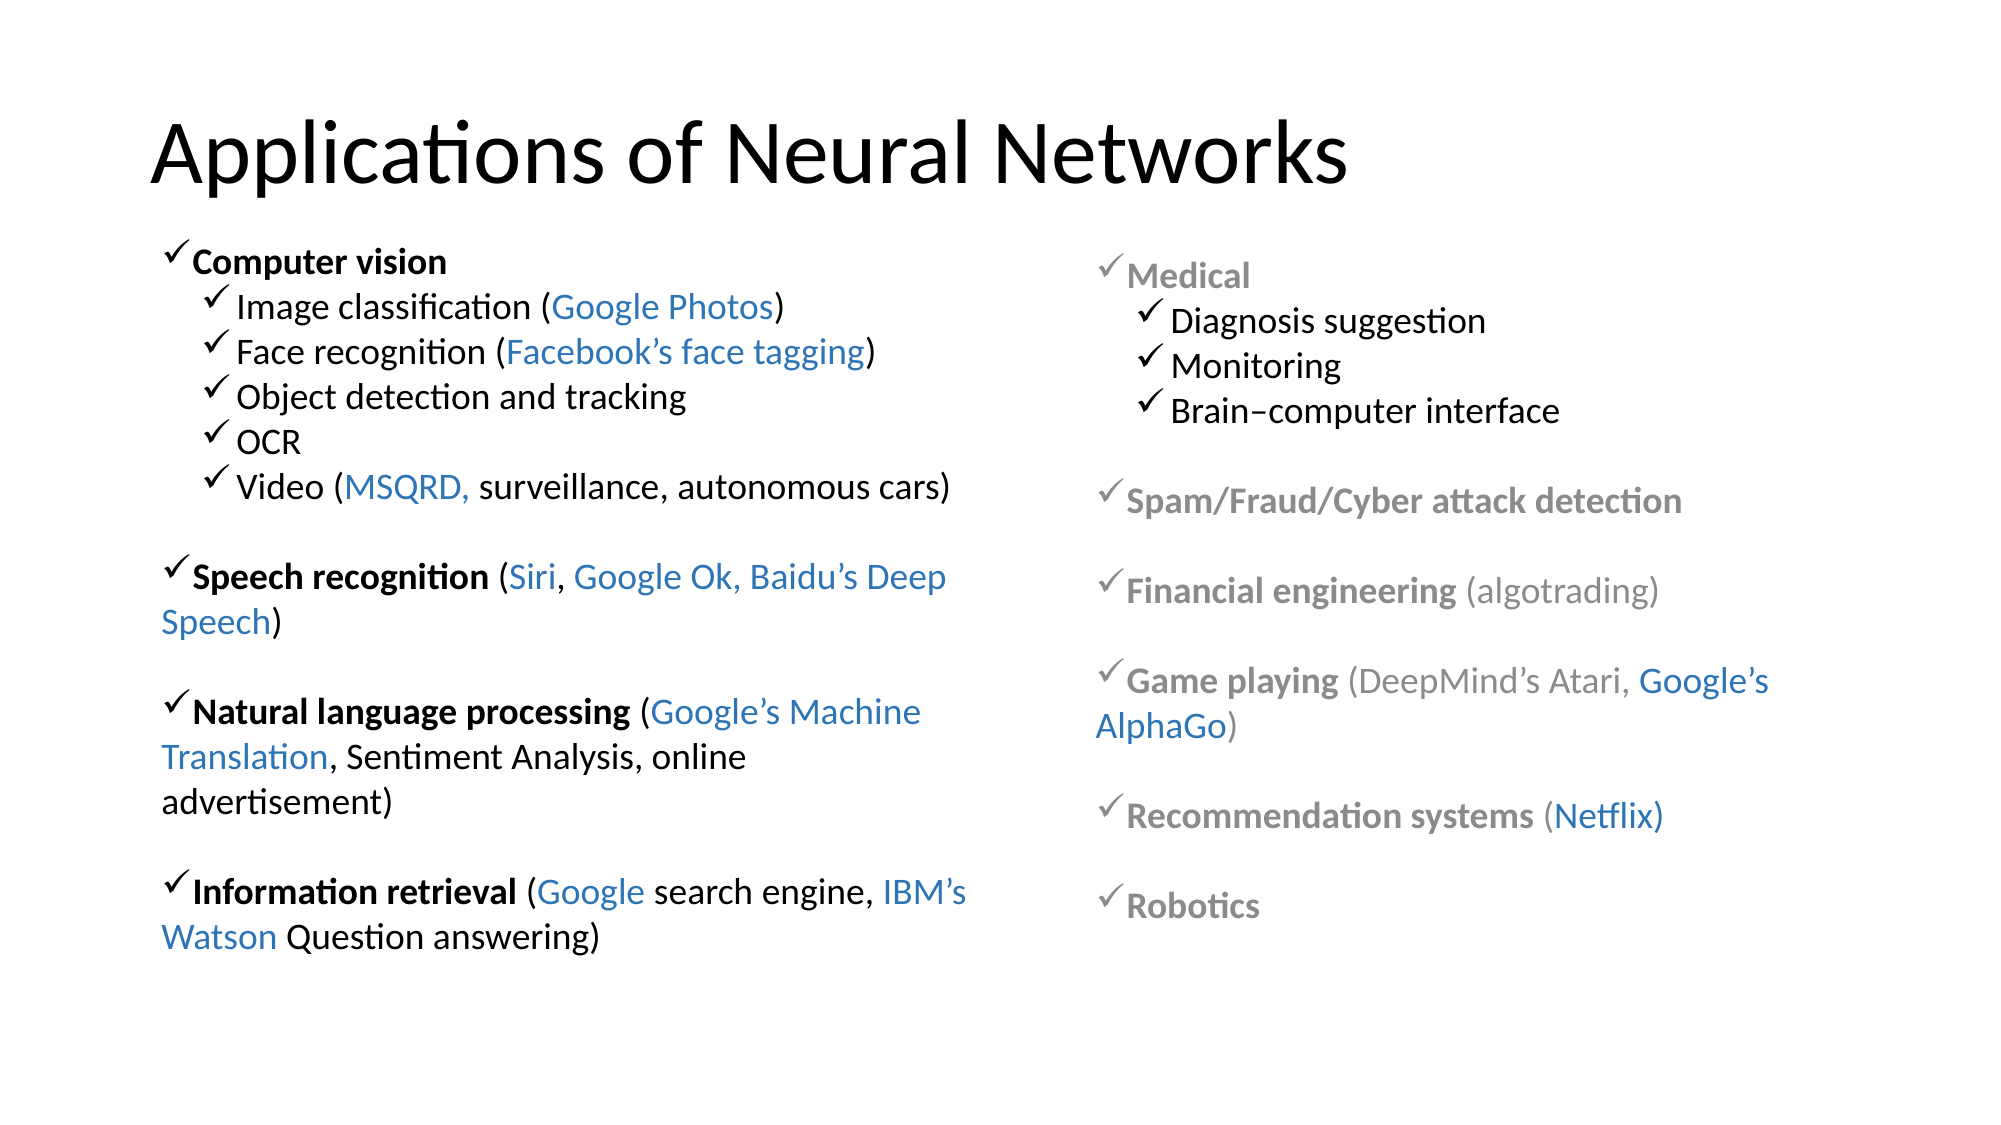

Applications of Neural Networks
Computer vision
Image classification (Google Photos)
Face recognition (Facebook’s face tagging)
Object detection and tracking
OCR
Video (MSQRD, surveillance, autonomous cars)

Speech recognition (Siri, Google Ok, Baidu’s Deep Speech)

Natural language processing (Google’s Machine Translation, Sentiment Analysis, online advertisement)

Information retrieval (Google search engine, IBM’s Watson Question answering)

Medical
Diagnosis suggestion
Monitoring
Brain–computer interface

Spam/Fraud/Cyber attack detection

Financial engineering (algotrading)

Game playing (DeepMind’s Atari, Google’s AlphaGo)

Recommendation systems (Netflix)

Robotics